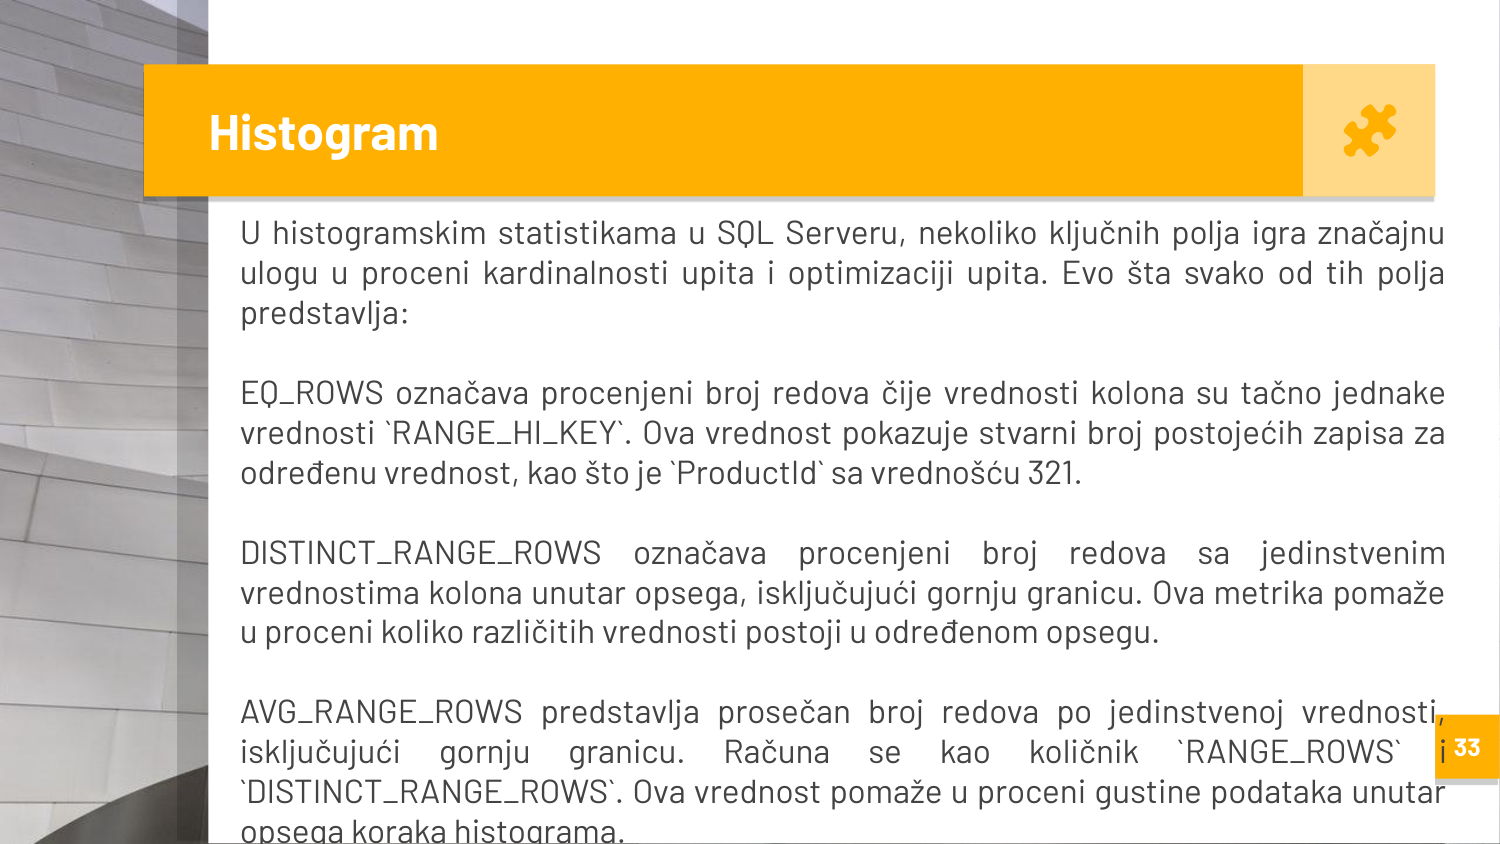

Histogram

U histogramskim statistikama u SQL Serveru, nekoliko ključnih polja igra značajnu ulogu u proceni kardinalnosti upita i optimizaciji upita. Evo šta svako od tih polja predstavlja:

EQ_ROWS označava procenjeni broj redova čije vrednosti kolona su tačno jednake vrednosti `RANGE_HI_KEY`. Ova vrednost pokazuje stvarni broj postojećih zapisa za određenu vrednost, kao što je `ProductId` sa vrednošću 321.

DISTINCT_RANGE_ROWS označava procenjeni broj redova sa jedinstvenim vrednostima kolona unutar opsega, isključujući gornju granicu. Ova metrika pomaže u proceni koliko različitih vrednosti postoji u određenom opsegu.

AVG_RANGE_ROWS predstavlja prosečan broj redova po jedinstvenoj vrednosti, isključujući gornju granicu. Računa se kao količnik `RANGE_ROWS` i `DISTINCT_RANGE_ROWS`. Ova vrednost pomaže u proceni gustine podataka unutar opsega koraka histograma.
33